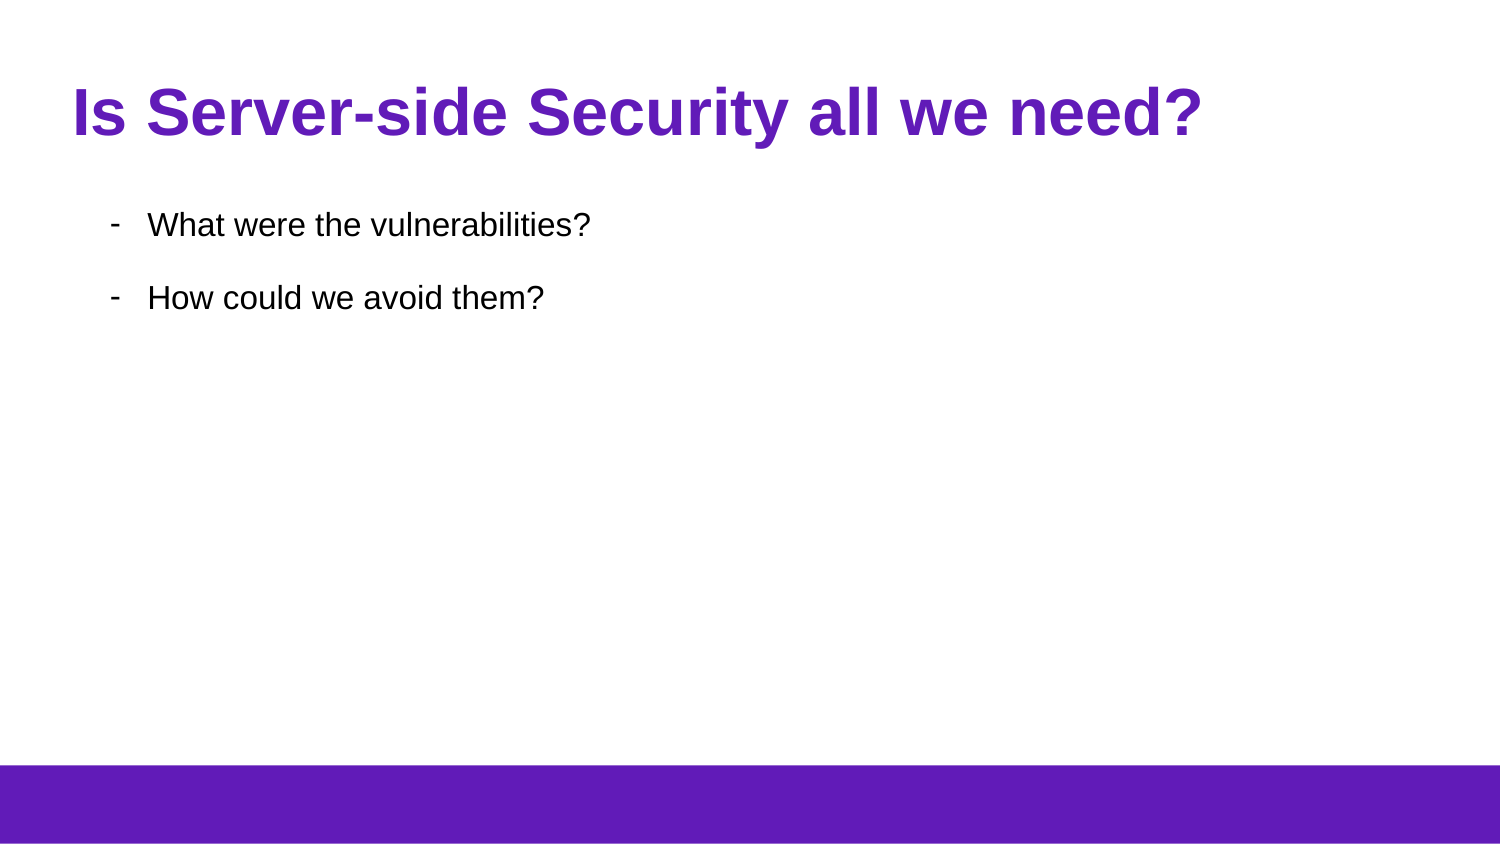

# Is Server-side Security all we need?
What were the vulnerabilities?
How could we avoid them?